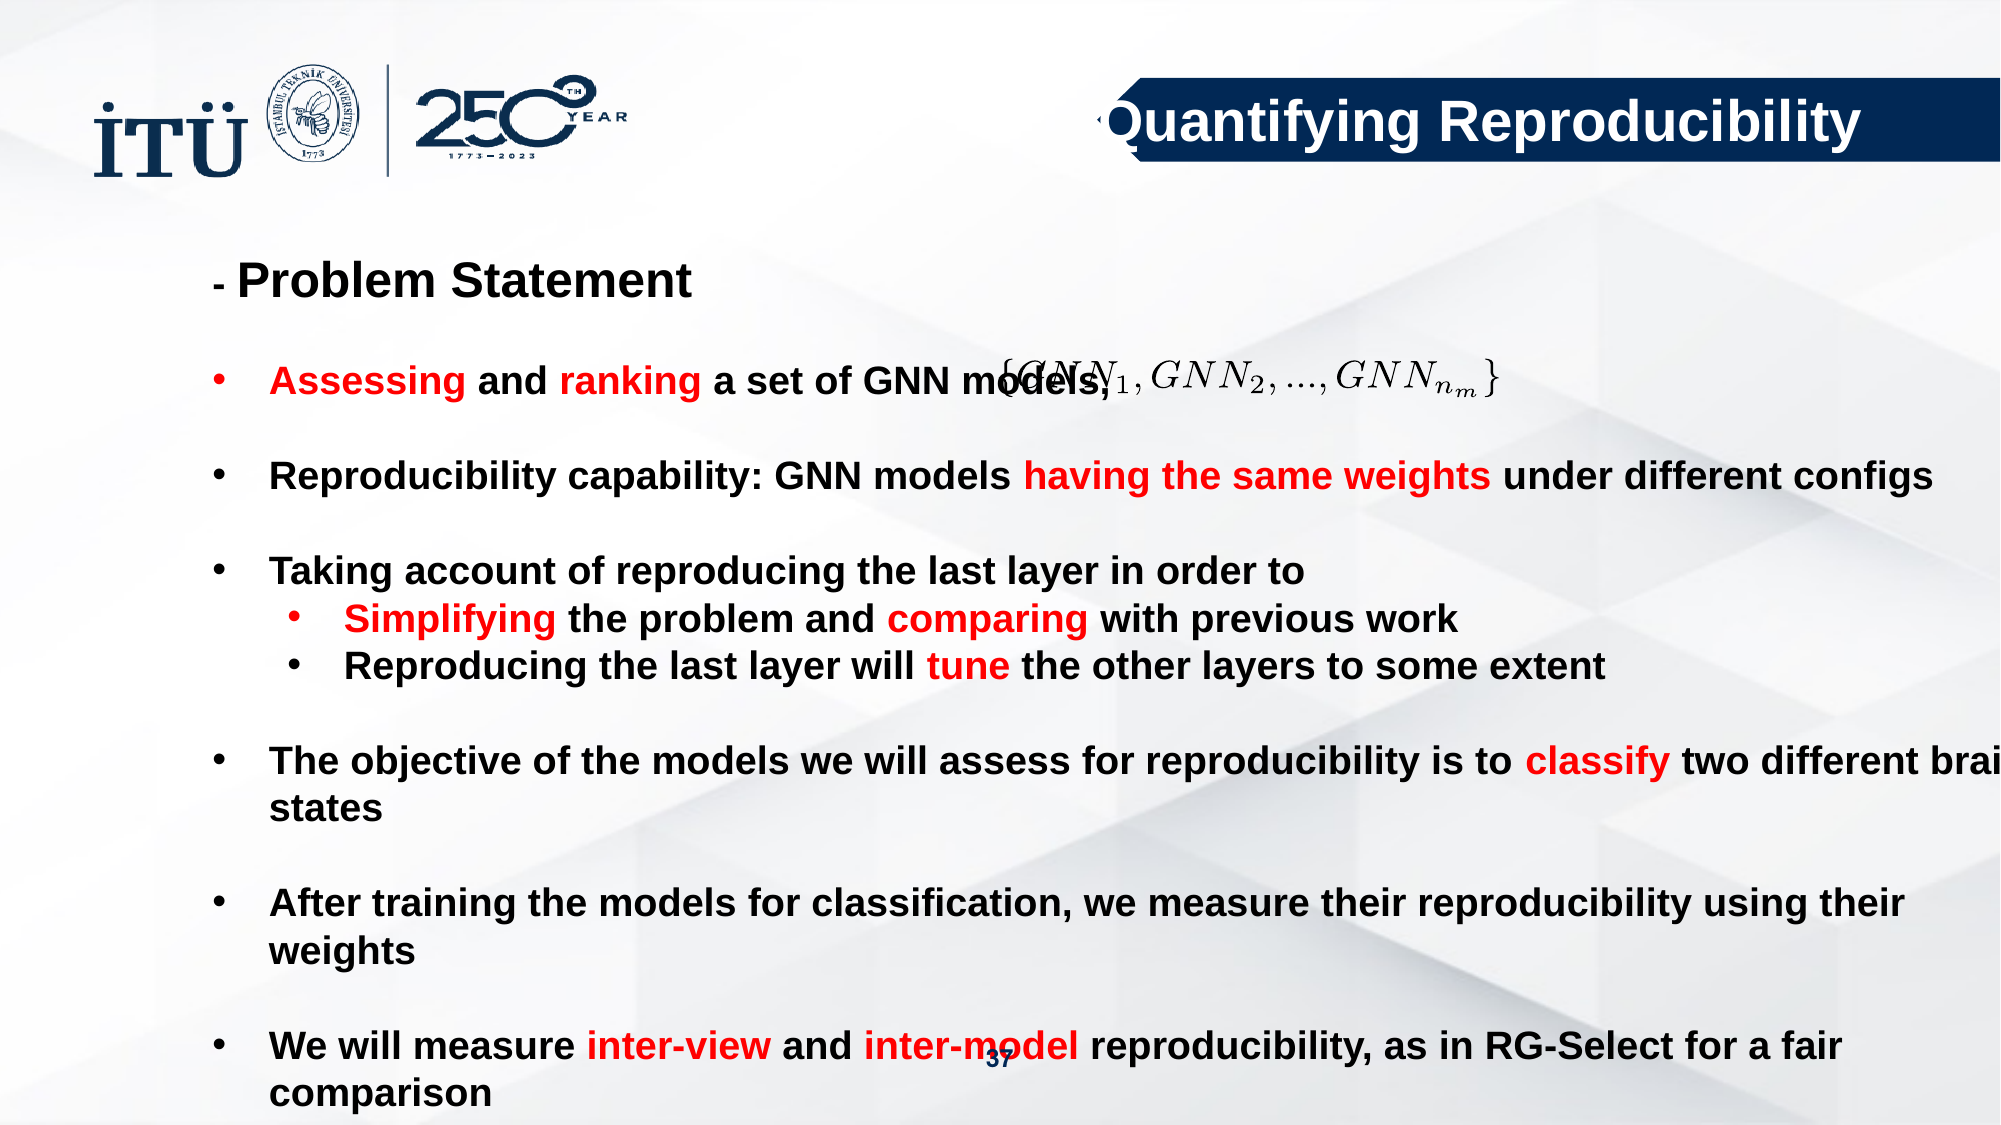

Quantifying Reproducibility
- Problem Statement

Assessing and ranking a set of GNN models,

Reproducibility capability: GNN models having the same weights under different configs

Taking account of reproducing the last layer in order to
Simplifying the problem and comparing with previous work
Reproducing the last layer will tune the other layers to some extent

The objective of the models we will assess for reproducibility is to classify two different brain states

After training the models for classification, we measure their reproducibility using their weights

We will measure inter-view and inter-model reproducibility, as in RG-Select for a fair comparison

37